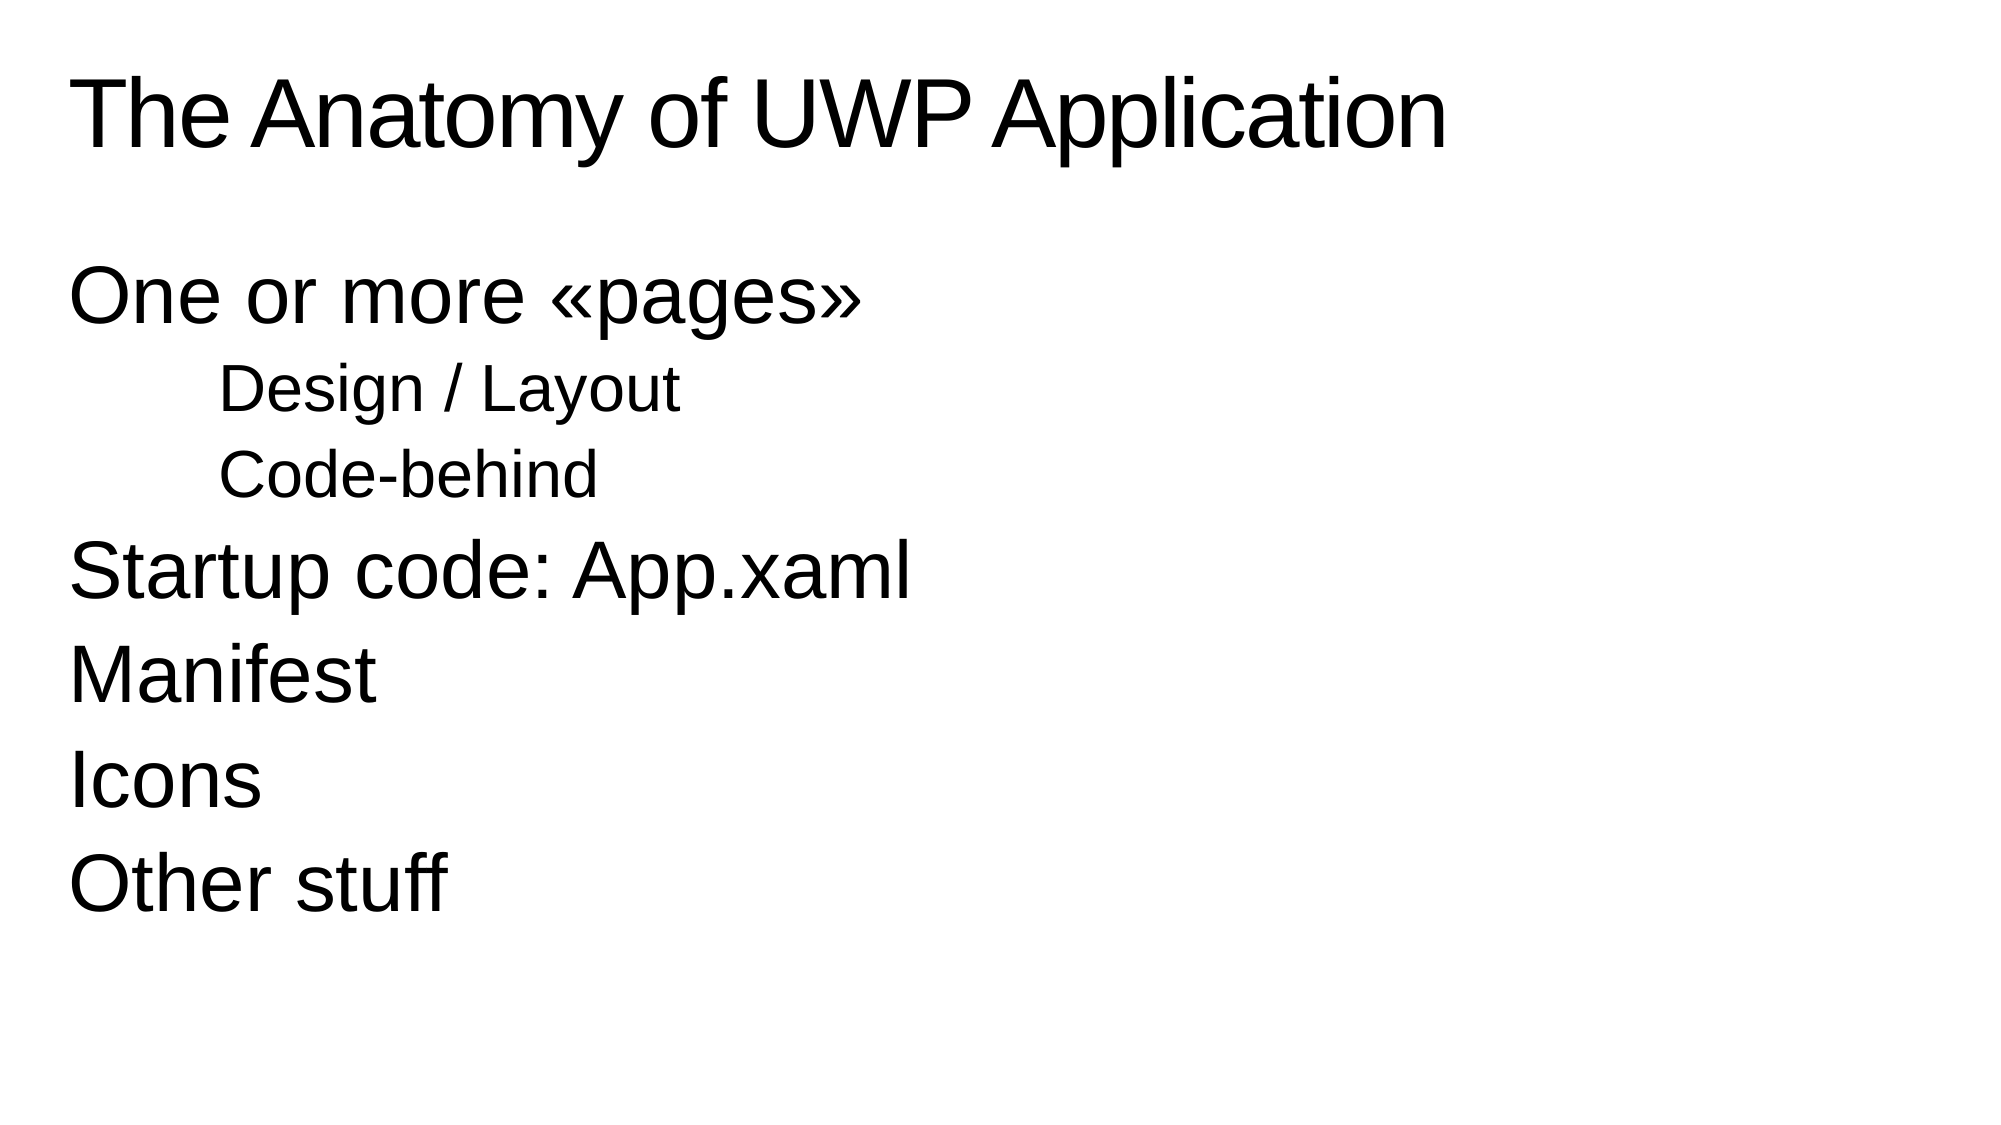

# The Anatomy of UWP Application
One or more «pages»
	Design / Layout
	Code-behind
Startup code: App.xaml
Manifest
Icons
Other stuff